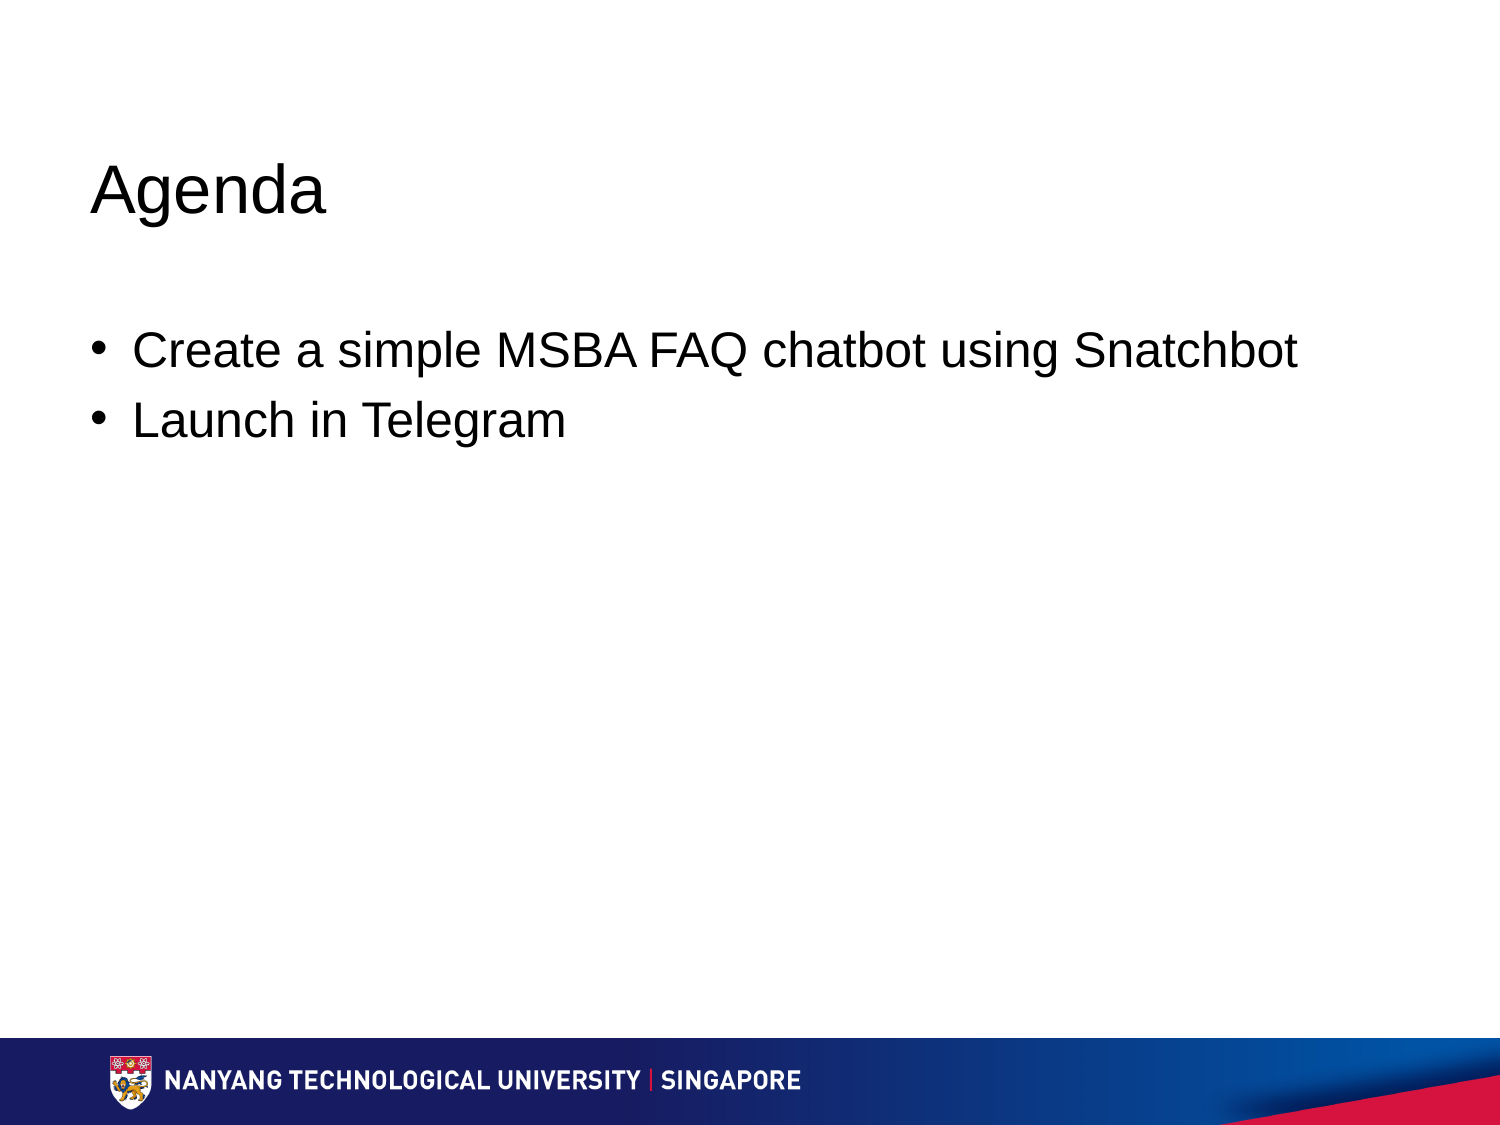

# Agenda
Create a simple MSBA FAQ chatbot using Snatchbot
Launch in Telegram